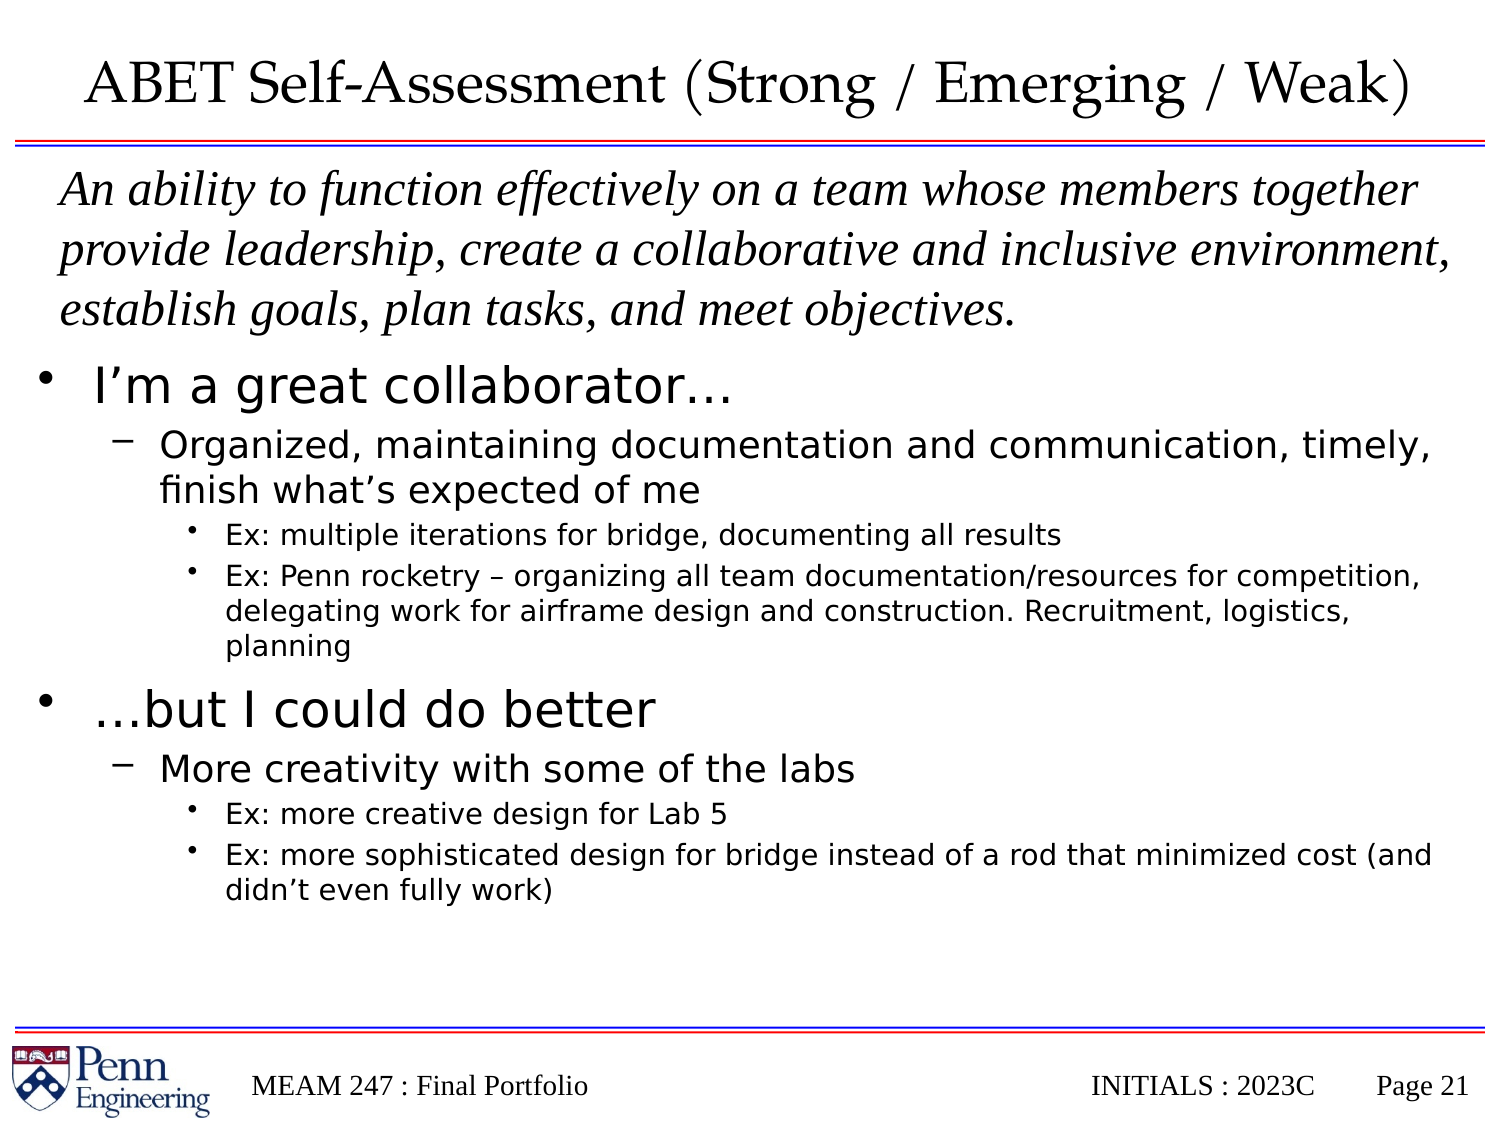

# ABET Self-Assessment (Strong / Emerging / Weak)
An ability to function effectively on a team whose members together provide leadership, create a collaborative and inclusive environment, establish goals, plan tasks, and meet objectives.
I’m a great collaborator…
Organized, maintaining documentation and communication, timely, finish what’s expected of me
Ex: multiple iterations for bridge, documenting all results
Ex: Penn rocketry – organizing all team documentation/resources for competition, delegating work for airframe design and construction. Recruitment, logistics, planning
…but I could do better
More creativity with some of the labs
Ex: more creative design for Lab 5
Ex: more sophisticated design for bridge instead of a rod that minimized cost (and didn’t even fully work)

MEAM 247 : Final Portfolio
INITIALS : 2023C
Page 21